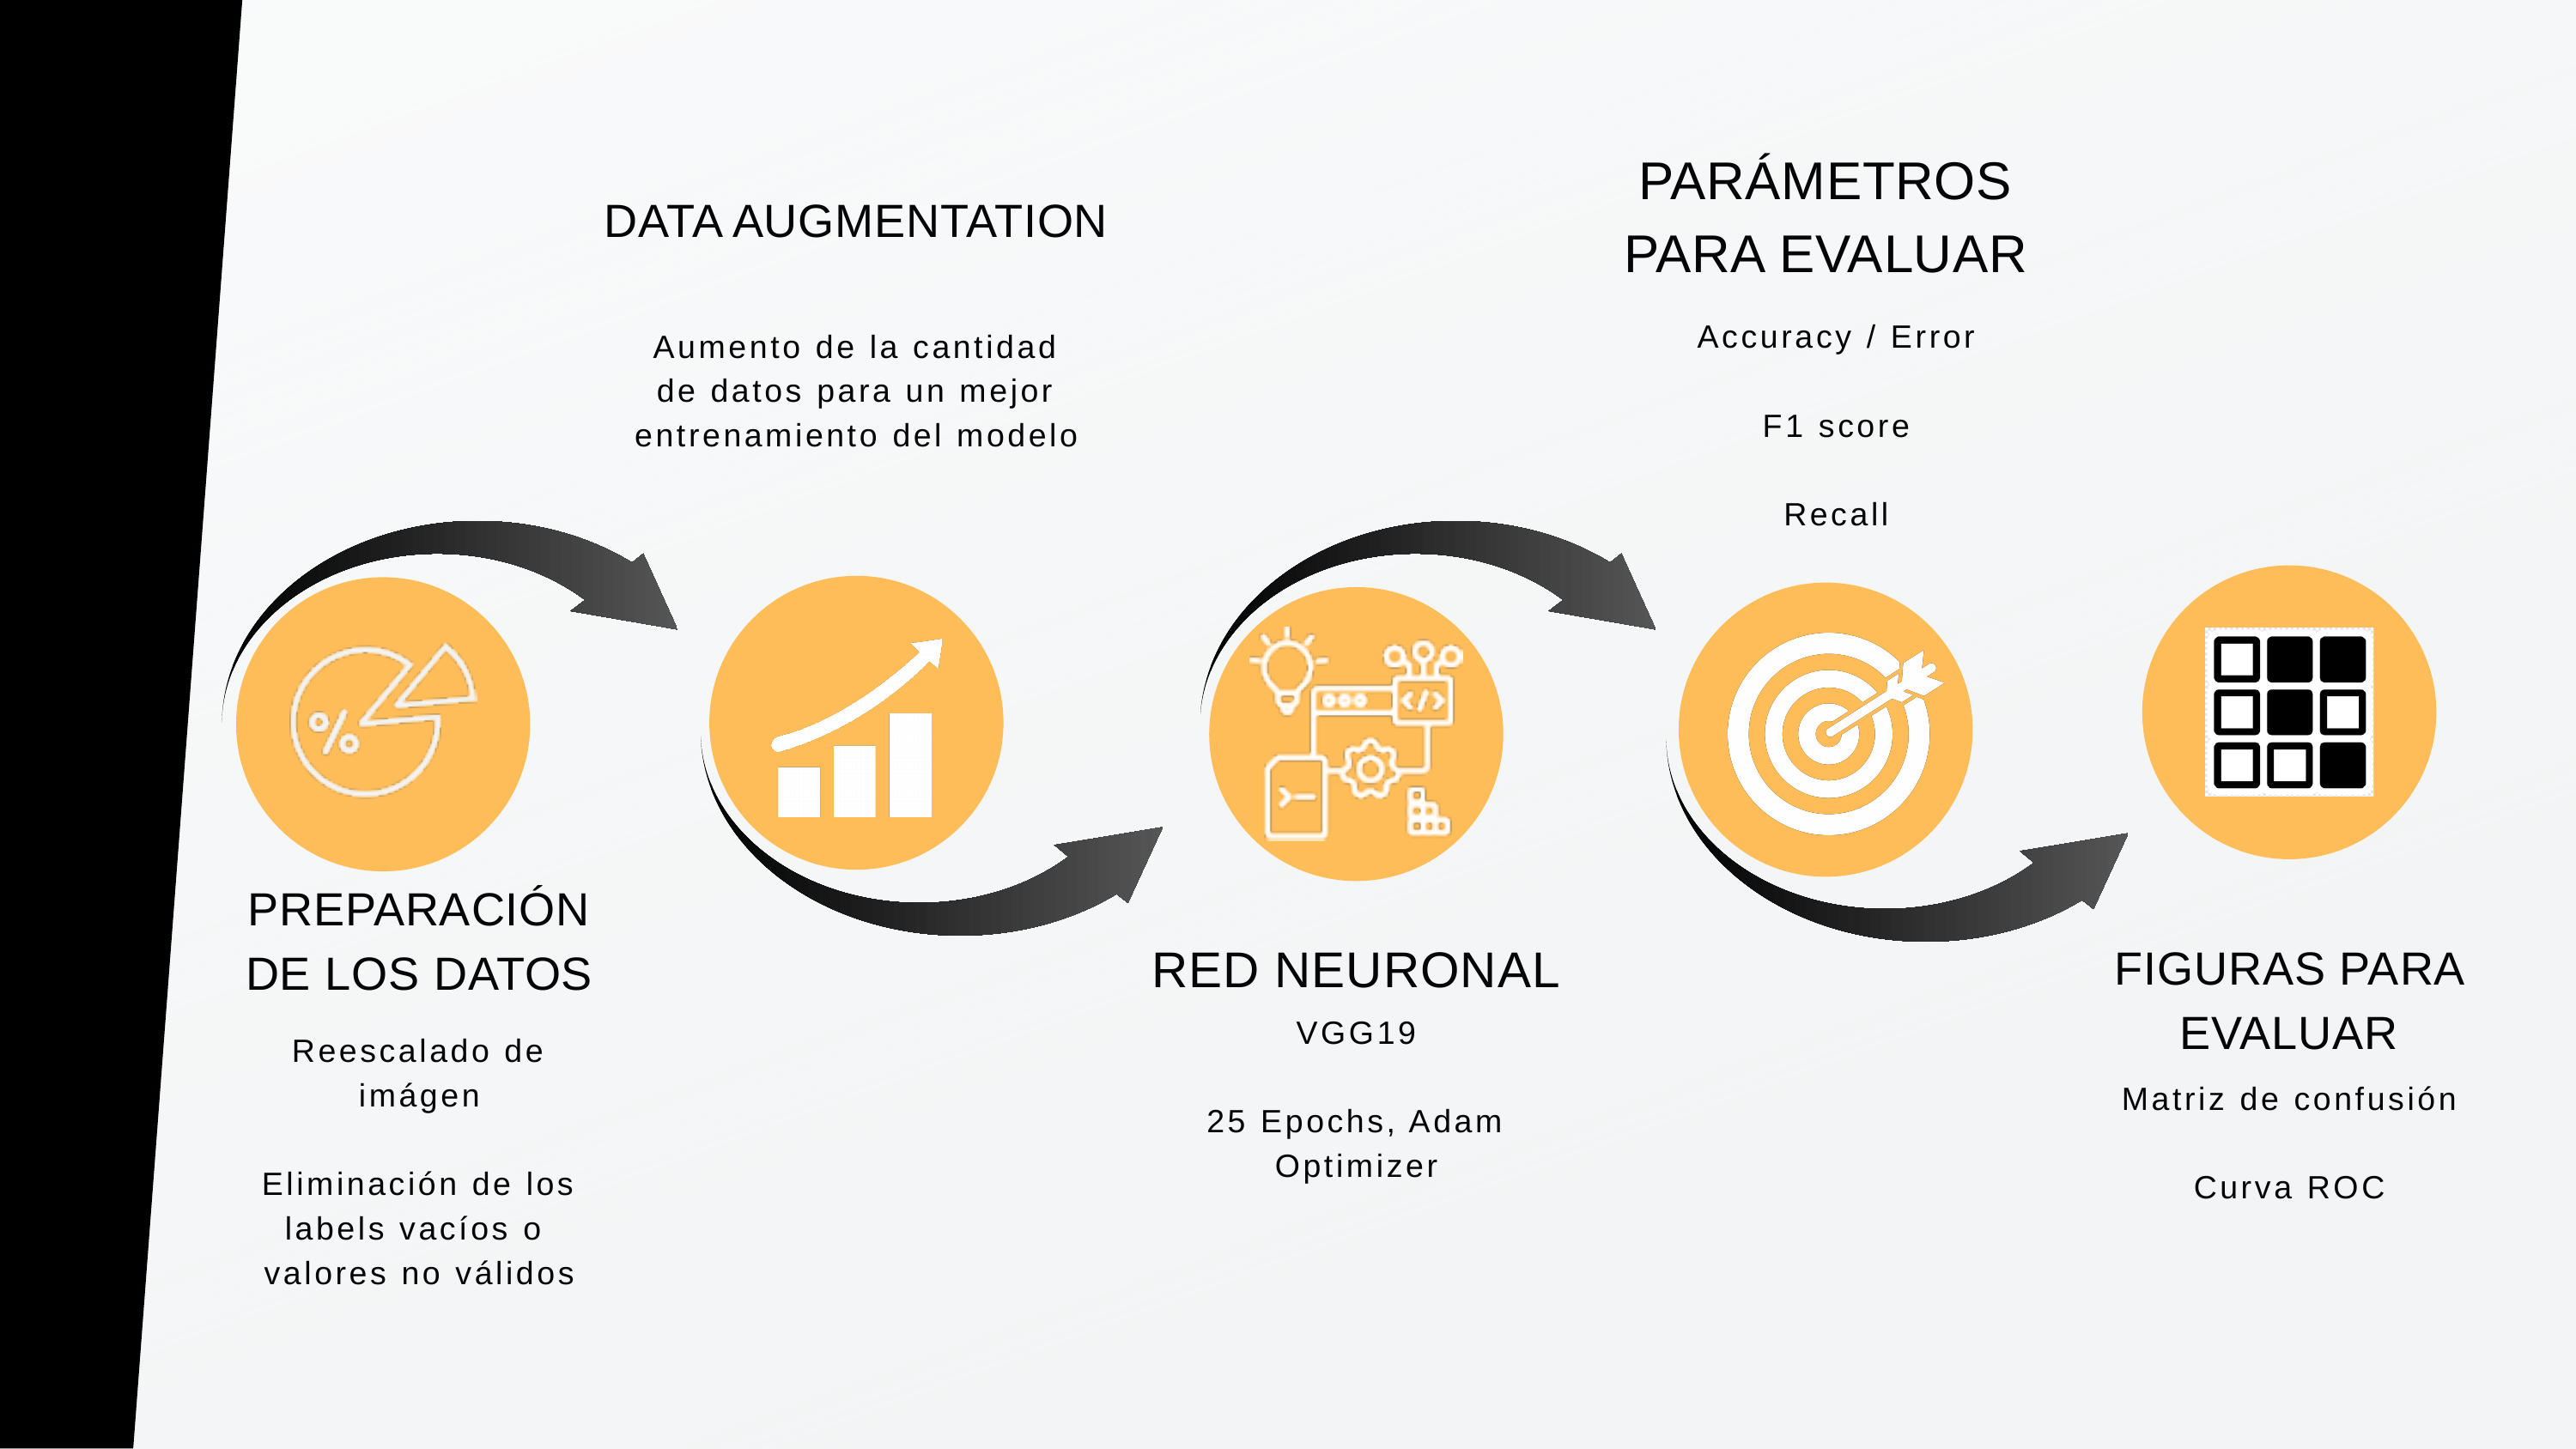

PARÁMETROS PARA EVALUAR
DATA AUGMENTATION
Accuracy / Error

F1 score

Recall

Aumento de la cantidad de datos para un mejor entrenamiento del modelo

PREPARACIÓN DE LOS DATOS
RED NEURONAL
FIGURAS PARA EVALUAR
VGG19

25 Epochs, Adam Optimizer
Reescalado de imágen

Eliminación de los labels vacíos o
valores no válidos
Matriz de confusión

Curva ROC